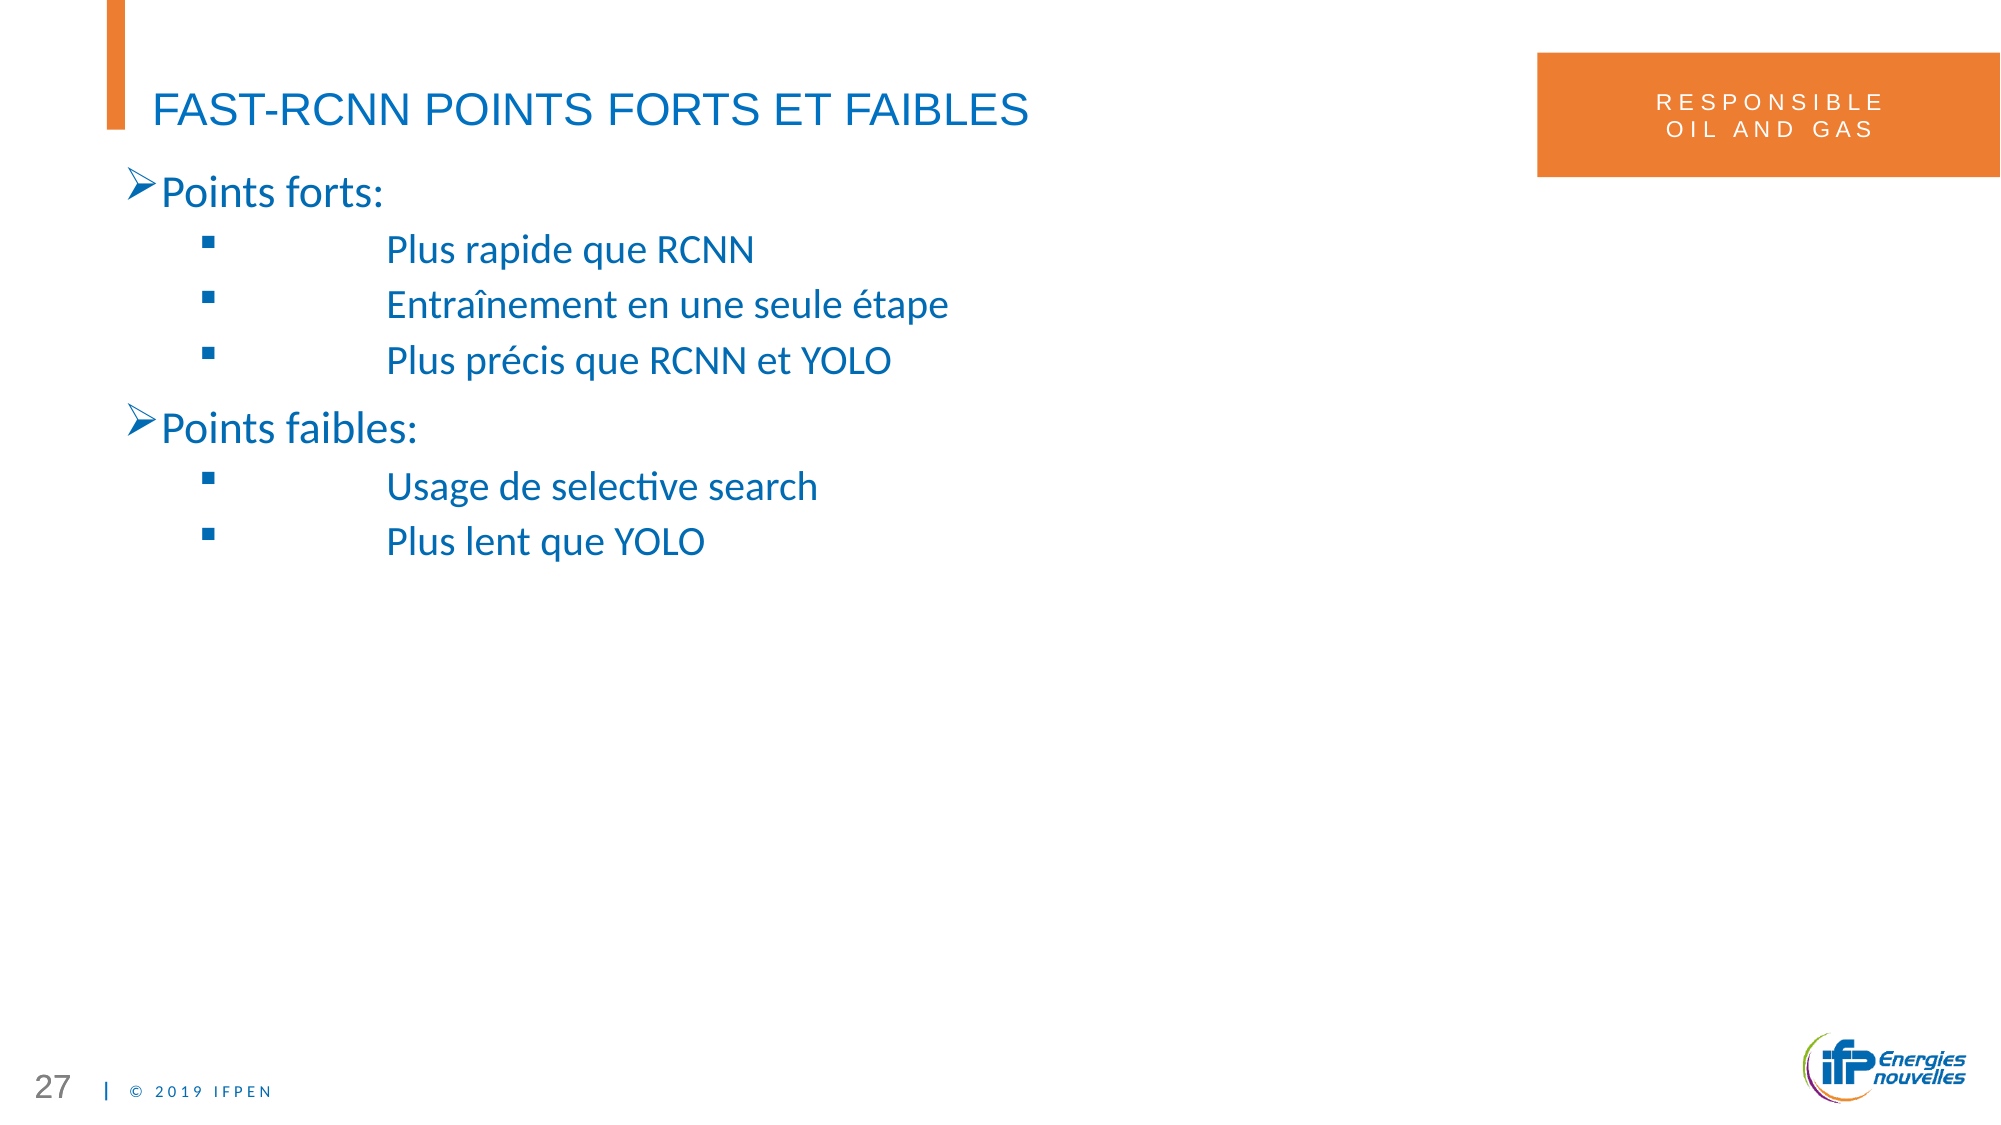

# FAST-RCNN POINTS FORTS ET FAIBLES
Points forts:
	Plus rapide que RCNN
	Entraînement en une seule étape
	Plus précis que RCNN et YOLO
Points faibles:
	Usage de selective search
	Plus lent que YOLO